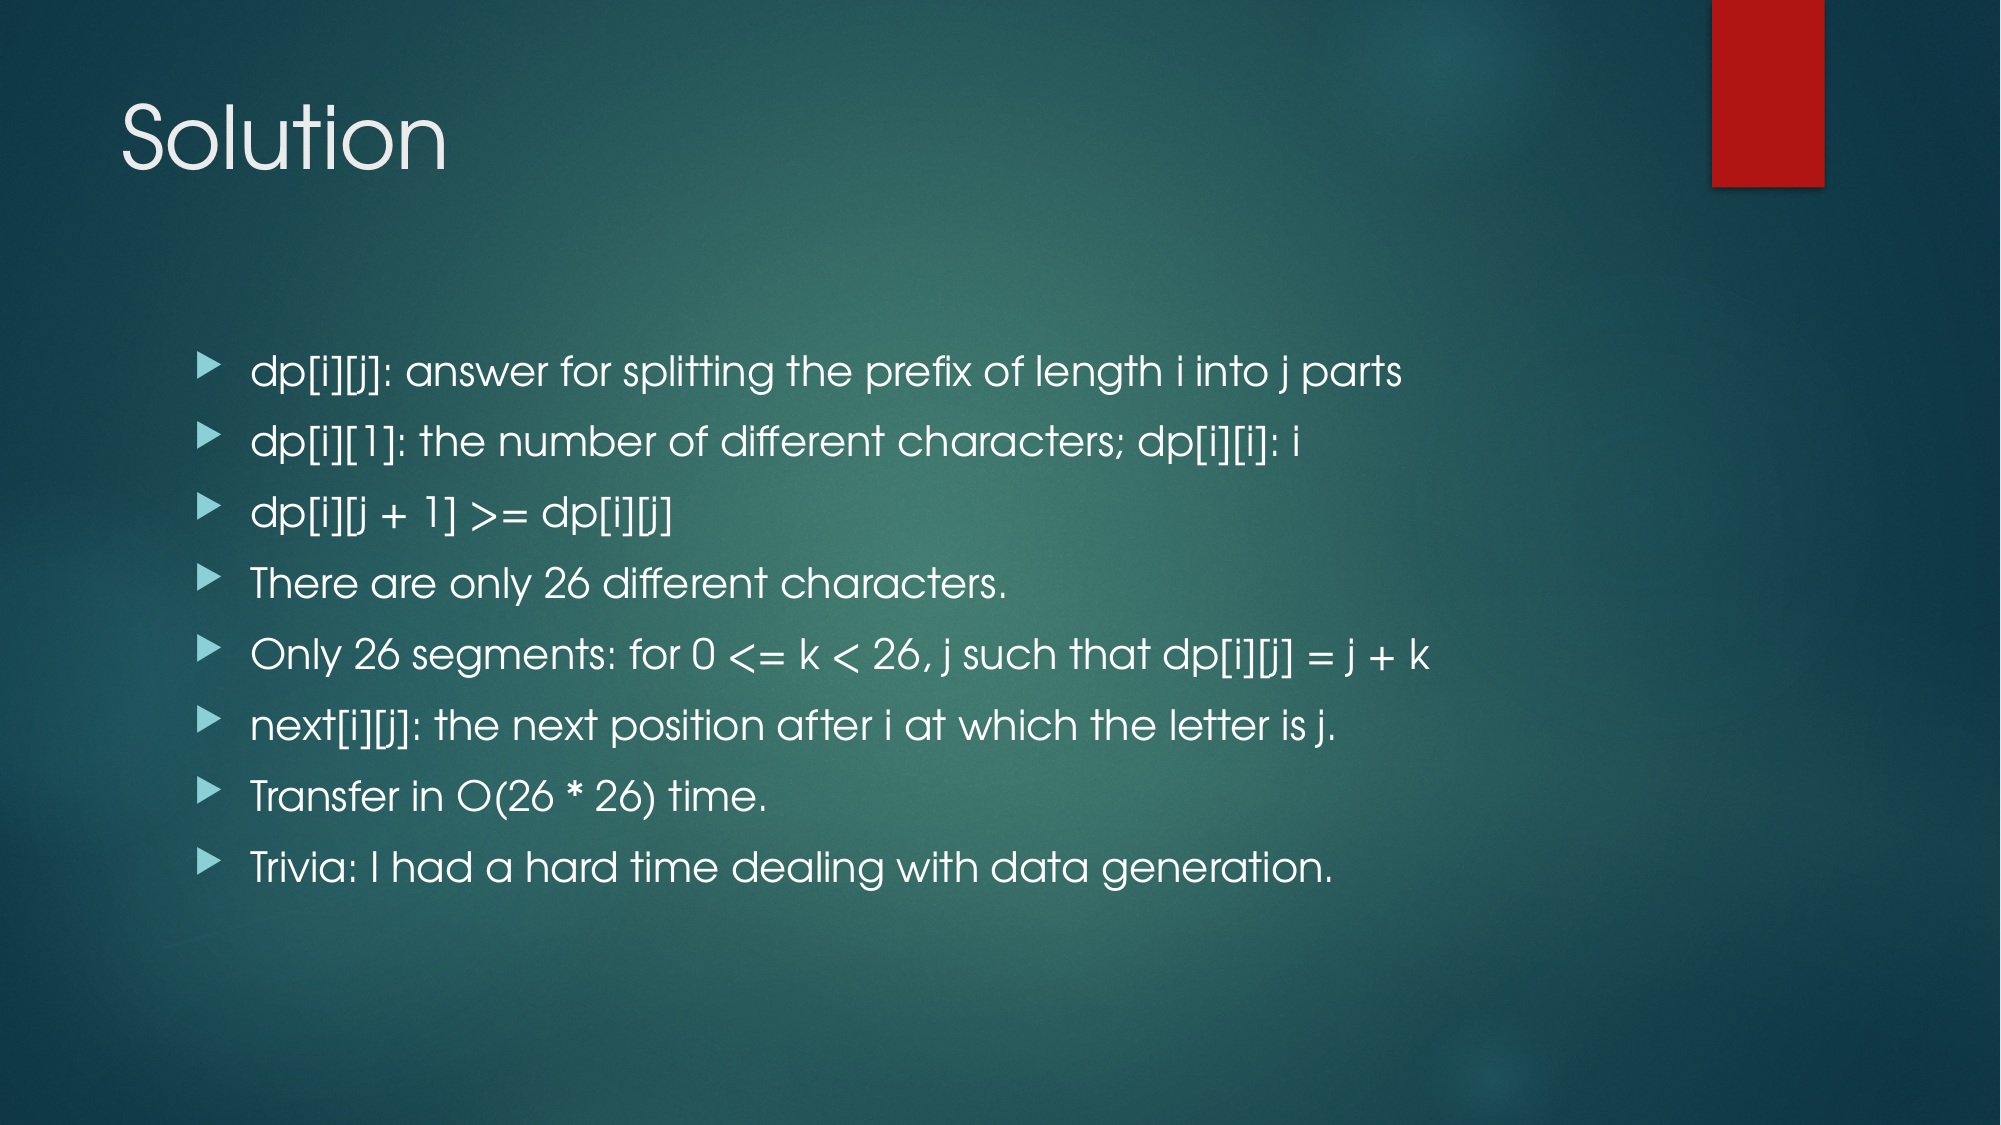

# Solution
dp[i][j]: answer for splitting the prefix of length i into j parts
dp[i][1]: the number of different characters; dp[i][i]: i
dp[i][j + 1] >= dp[i][j]
There are only 26 different characters.
Only 26 segments: for 0 <= k < 26, j such that dp[i][j] = j + k
next[i][j]: the next position after i at which the letter is j.
Transfer in O(26 * 26) time.
Trivia: I had a hard time dealing with data generation.